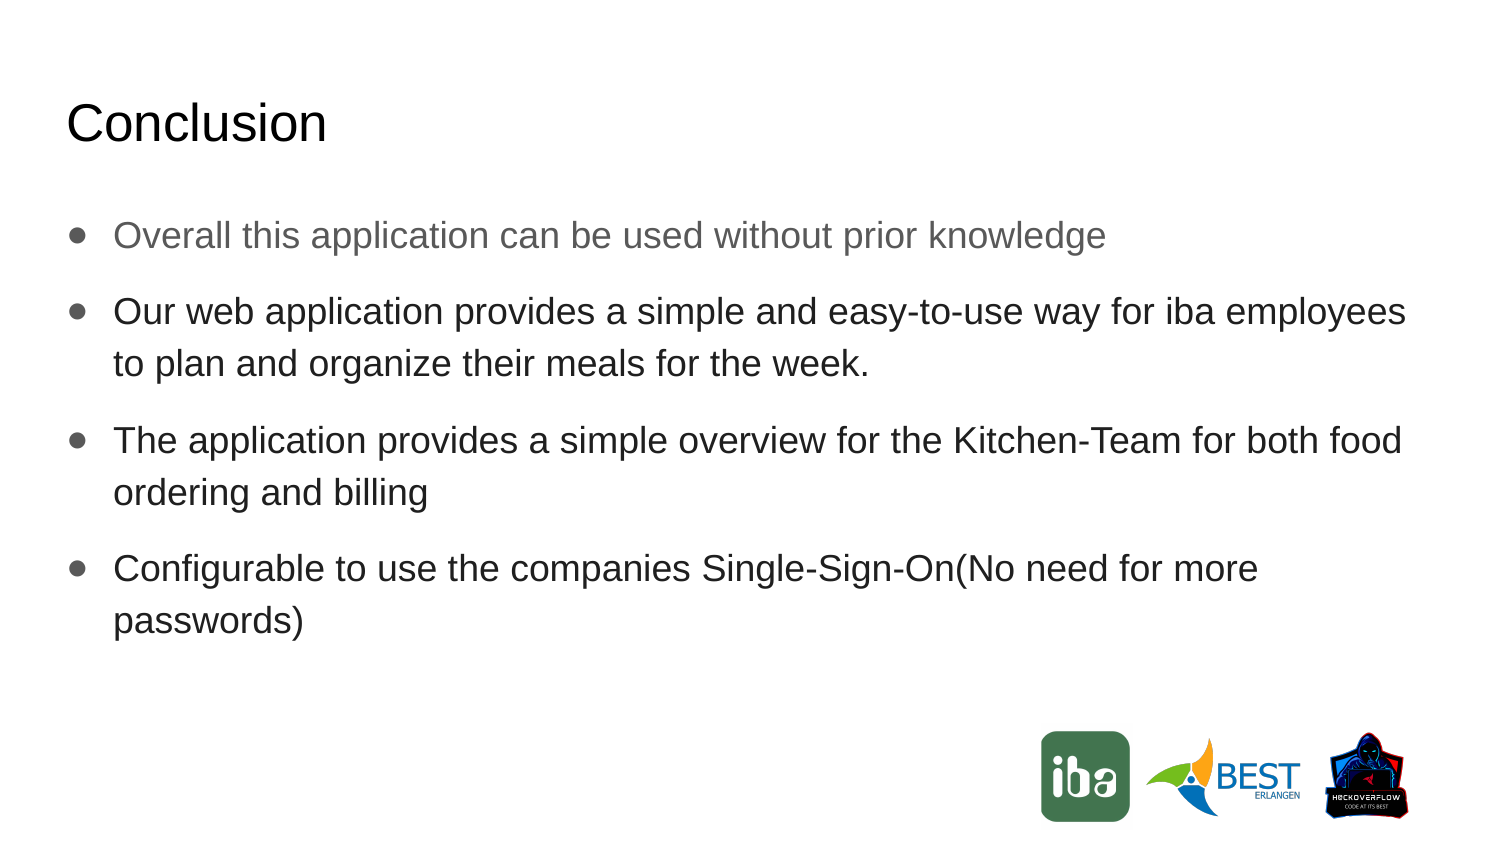

# Conclusion
Overall this application can be used without prior knowledge
Our web application provides a simple and easy-to-use way for iba employees to plan and organize their meals for the week.
The application provides a simple overview for the Kitchen-Team for both food ordering and billing
Configurable to use the companies Single-Sign-On(No need for more passwords)